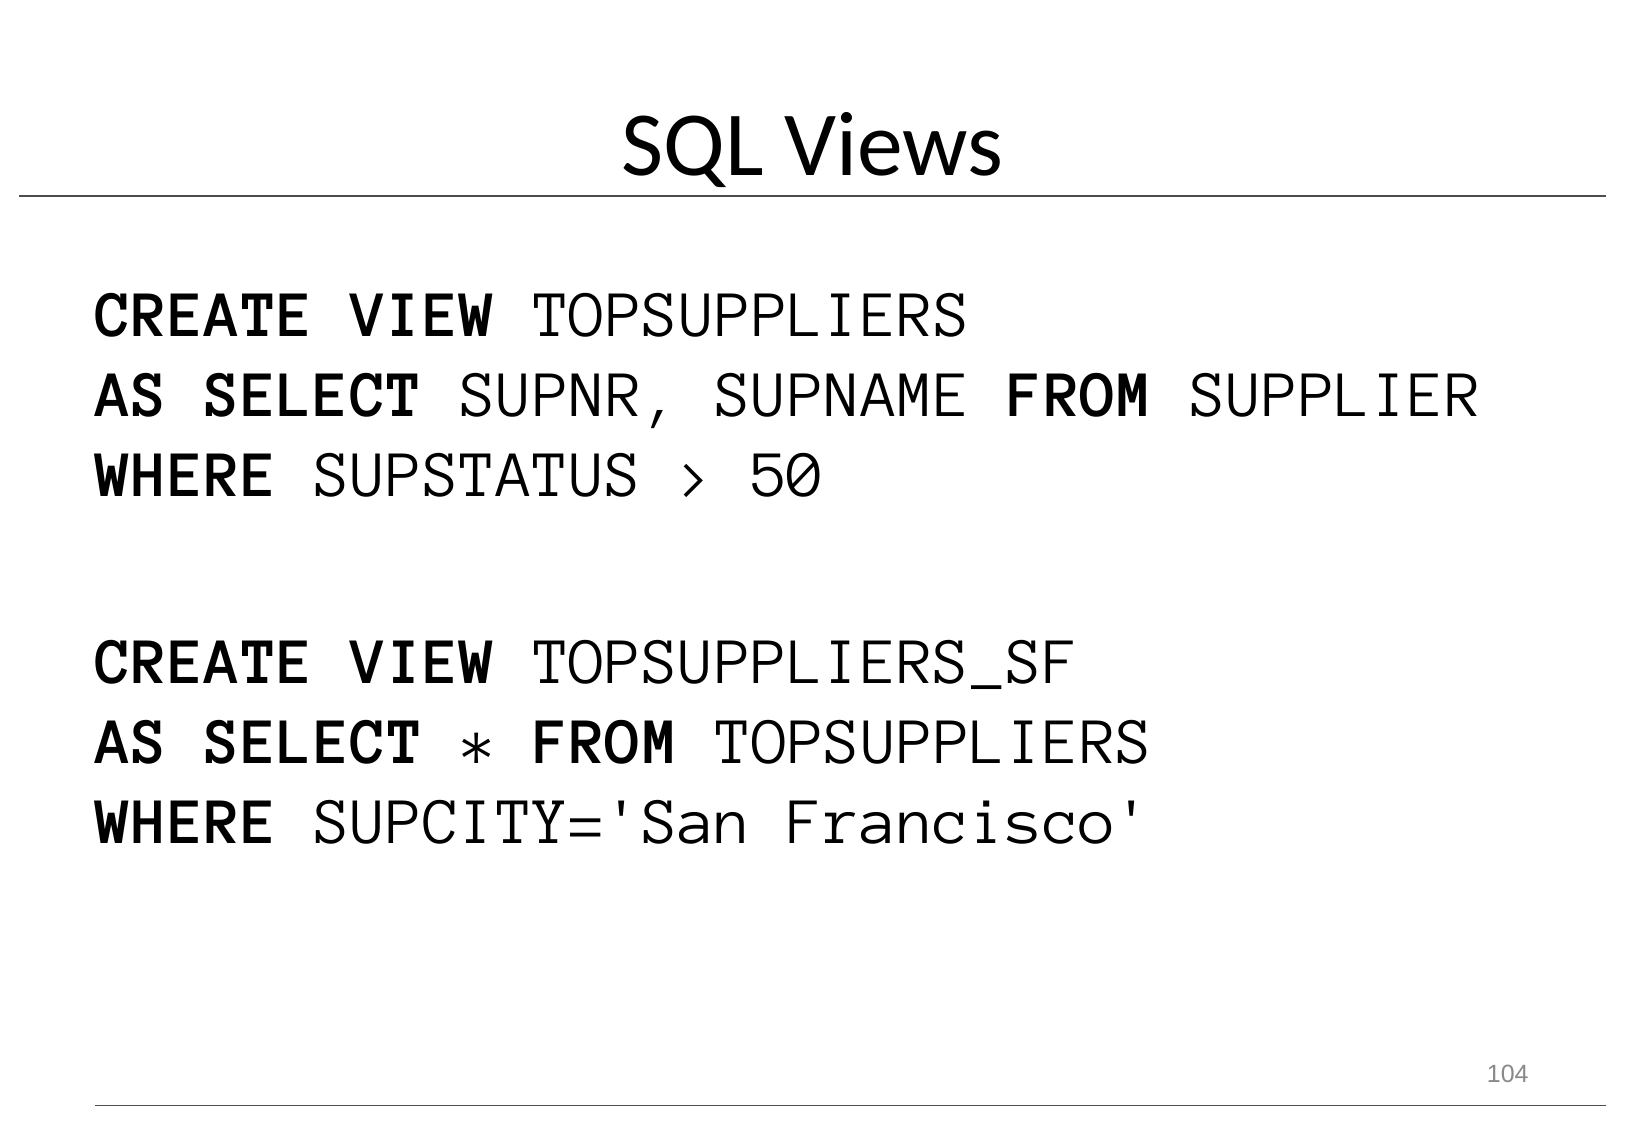

# SQL Views
CREATE VIEW TOPSUPPLIERS
AS SELECT SUPNR, SUPNAME FROM SUPPLIER
WHERE SUPSTATUS > 50

CREATE VIEW TOPSUPPLIERS_SF
AS SELECT * FROM TOPSUPPLIERS
WHERE SUPCITY='San Francisco'
104